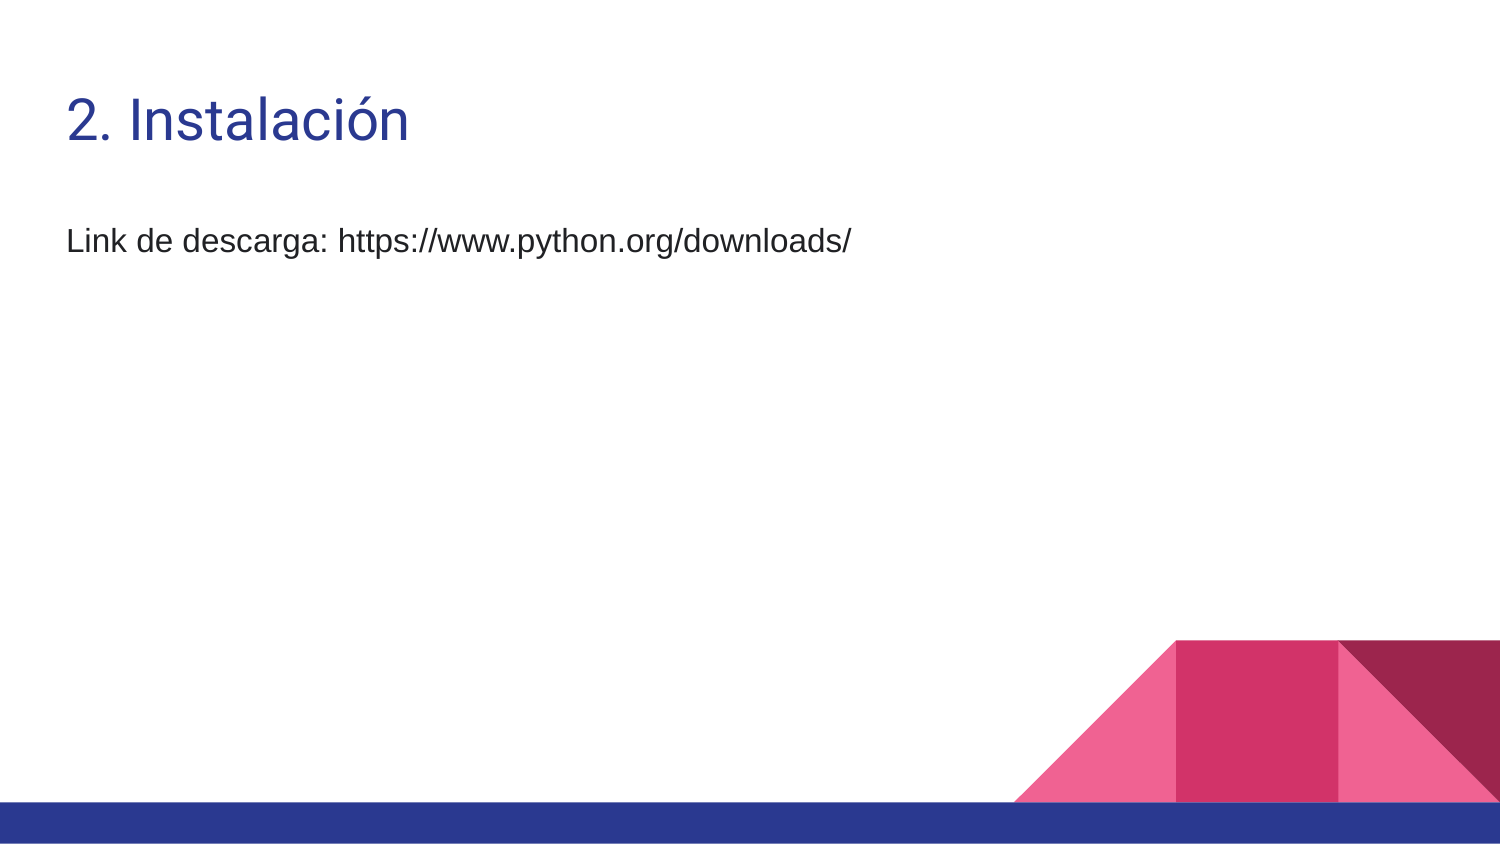

# 2. Instalación
Link de descarga: https://www.python.org/downloads/